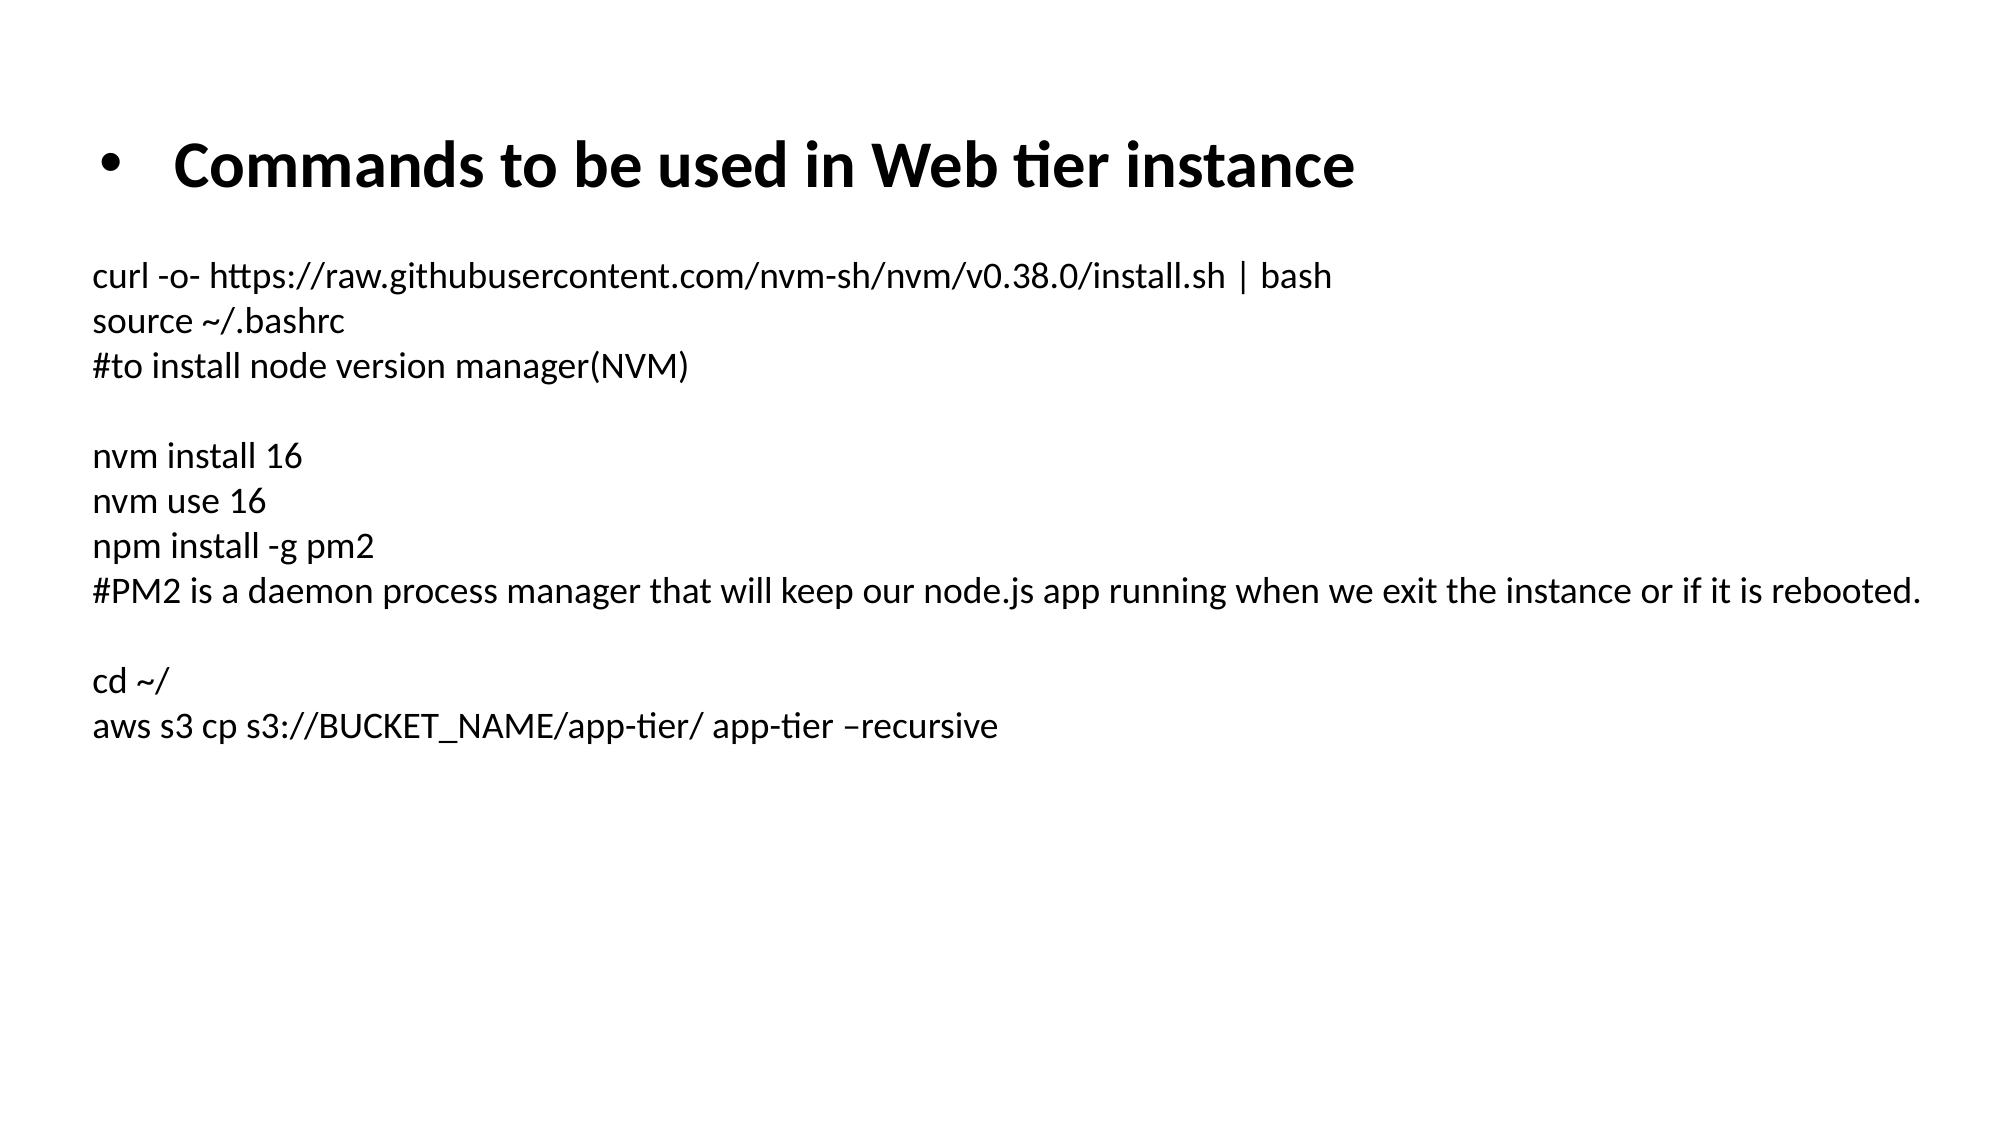

Commands to be used in Web tier instance
curl -o- https://raw.githubusercontent.com/nvm-sh/nvm/v0.38.0/install.sh | bash
source ~/.bashrc
#to install node version manager(NVM)

nvm install 16
nvm use 16
npm install -g pm2
#PM2 is a daemon process manager that will keep our node.js app running when we exit the instance or if it is rebooted.

cd ~/
aws s3 cp s3://BUCKET_NAME/app-tier/ app-tier –recursive